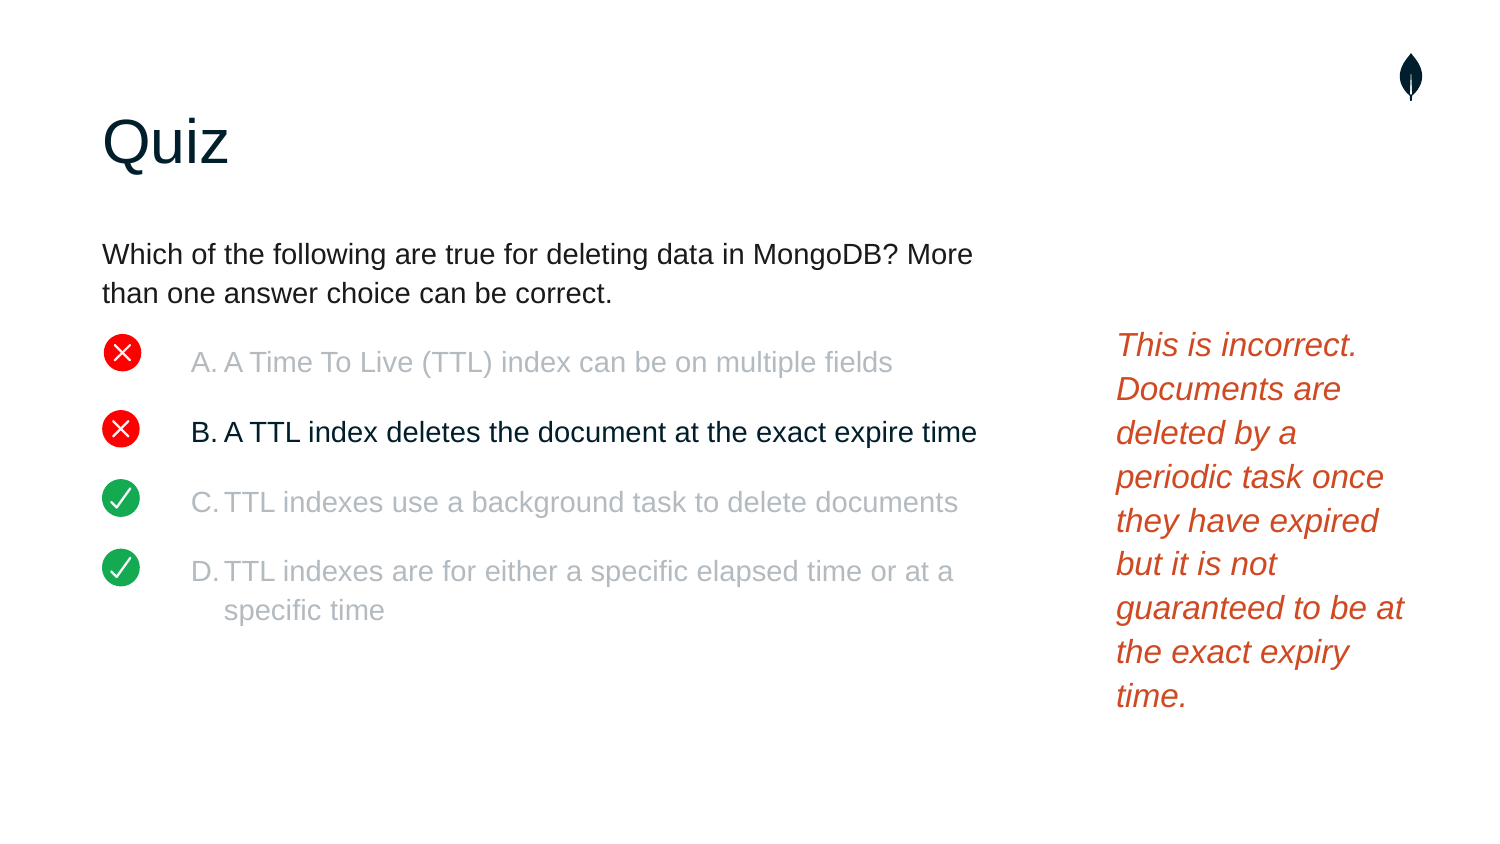

# Quiz
Which of the following are true for deleting data in MongoDB? More than one answer choice can be correct.
A Time To Live (TTL) index can be on multiple fields
A TTL index deletes the document at the exact expire time
TTL indexes use a background task to delete documents
TTL indexes are for either a specific elapsed time or at a specific time
This is incorrect. Documents are deleted by a periodic task once they have expired but it is not guaranteed to be at the exact expiry time.